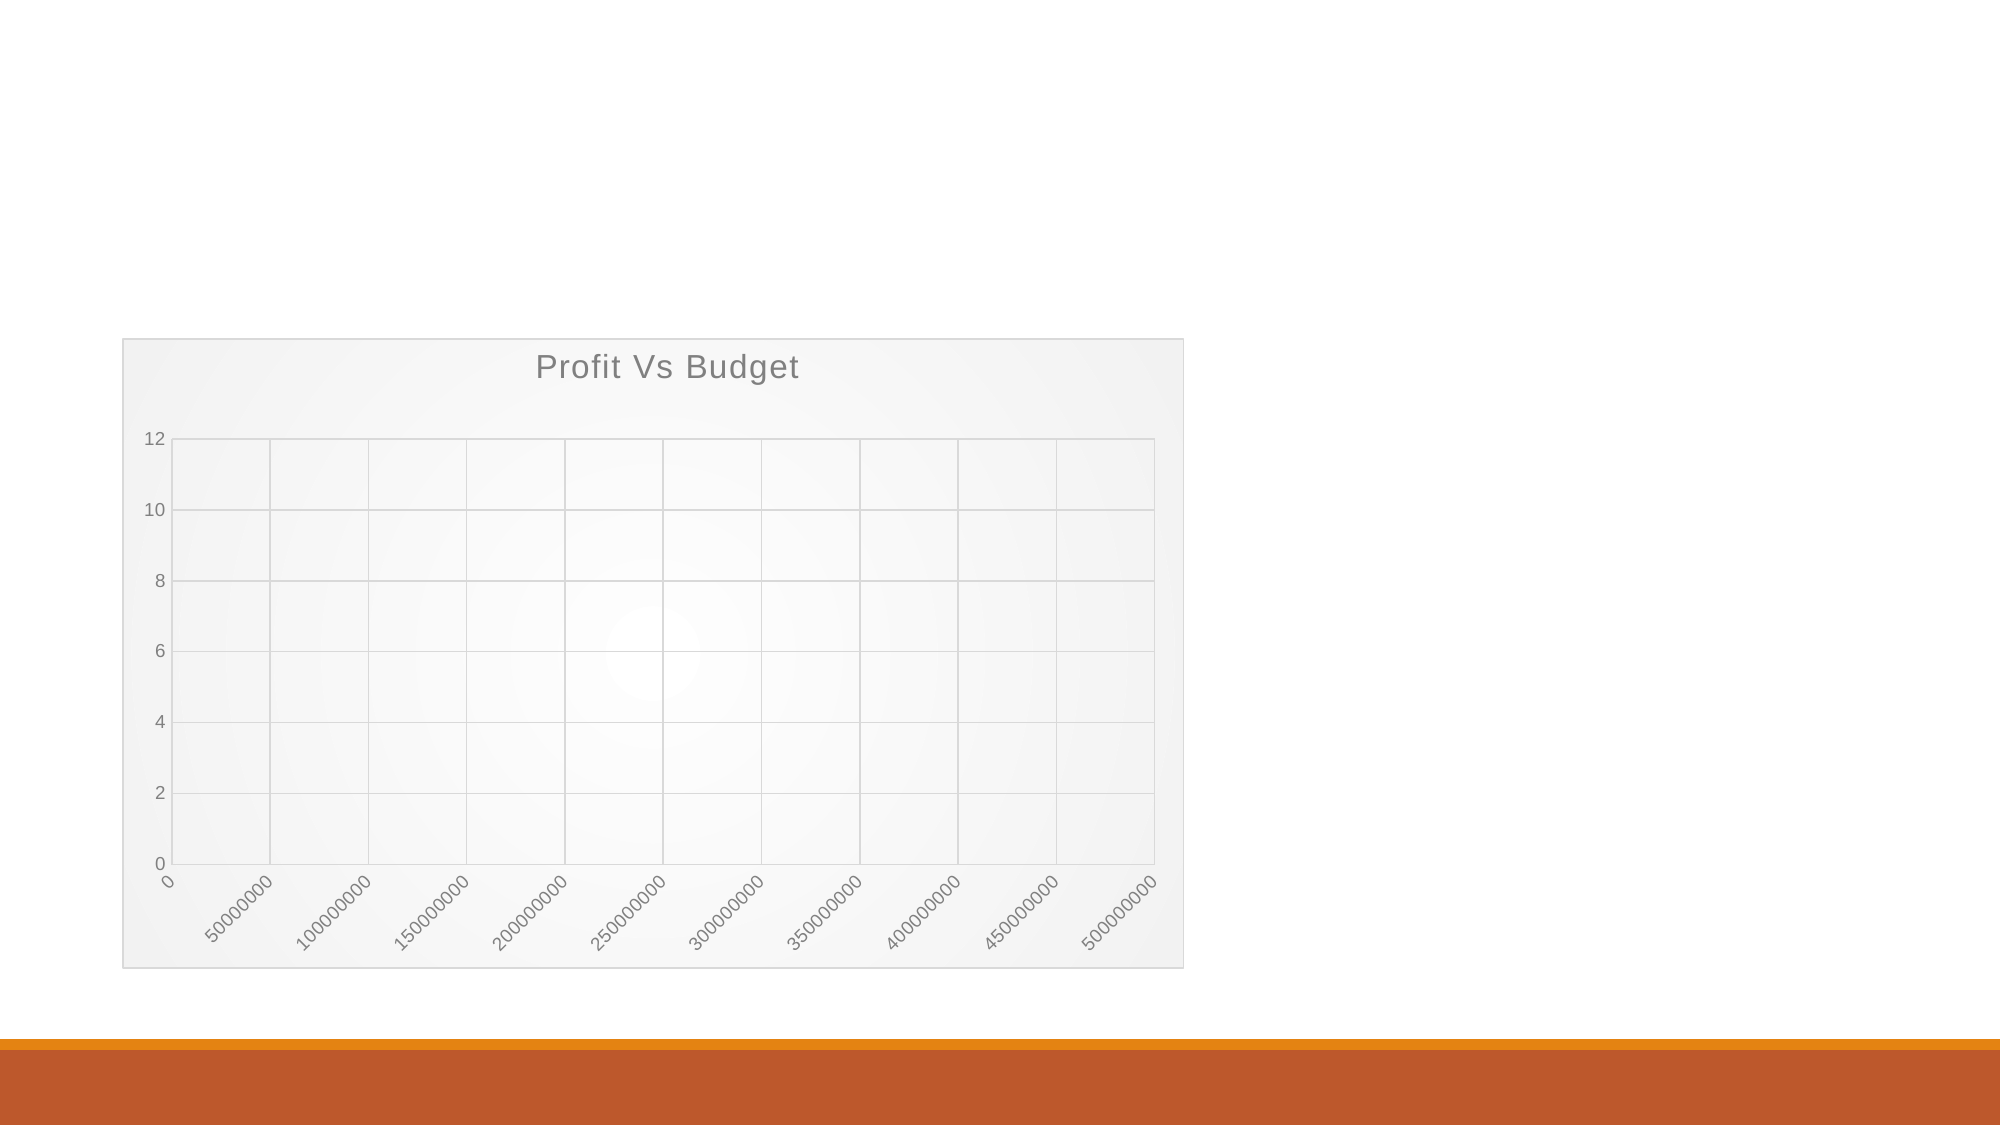

### Chart: Profit Vs Budget

| Category | The Avengers |
|---|---|